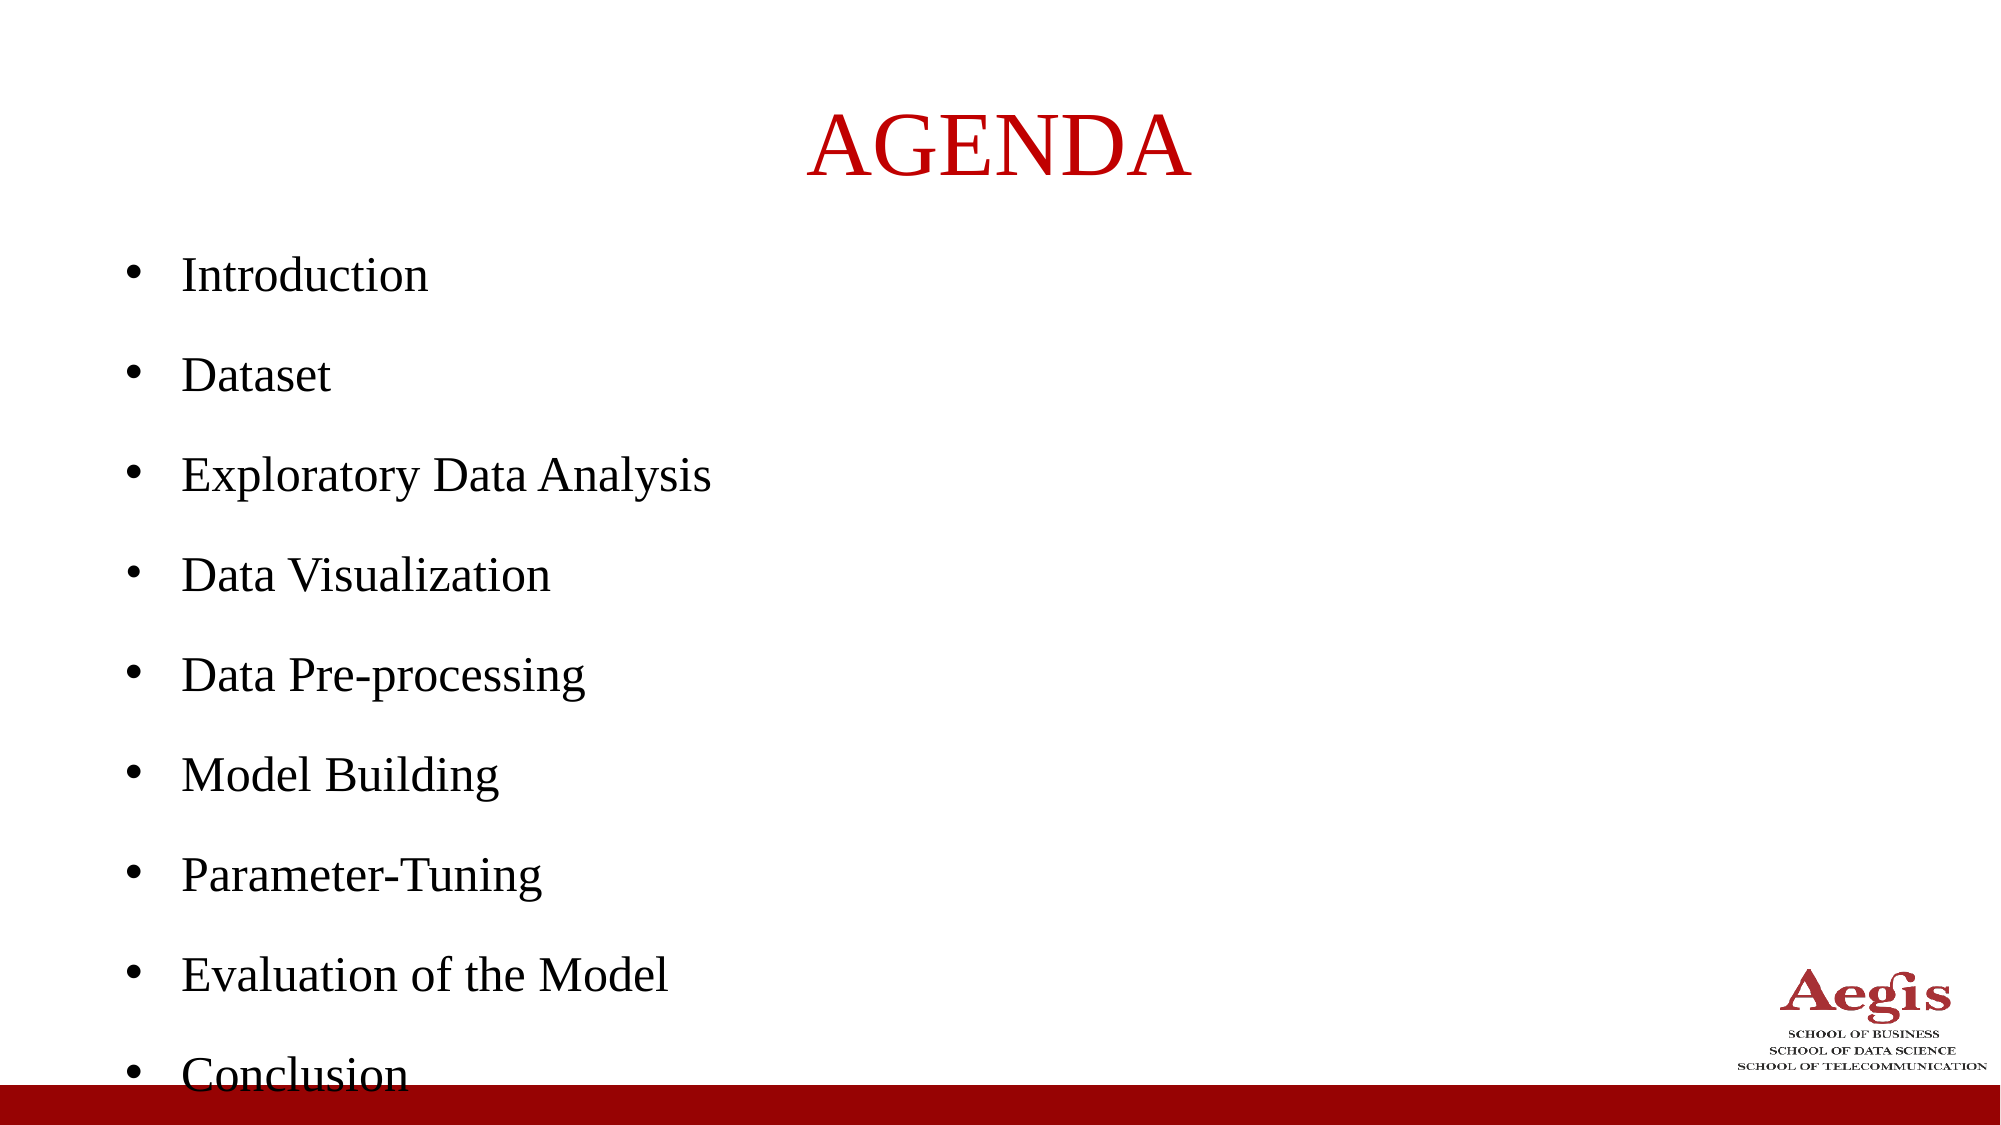

# AGENDA
Introduction
Dataset
Exploratory Data Analysis
Data Visualization
Data Pre-processing
Model Building
Parameter-Tuning
Evaluation of the Model
Conclusion